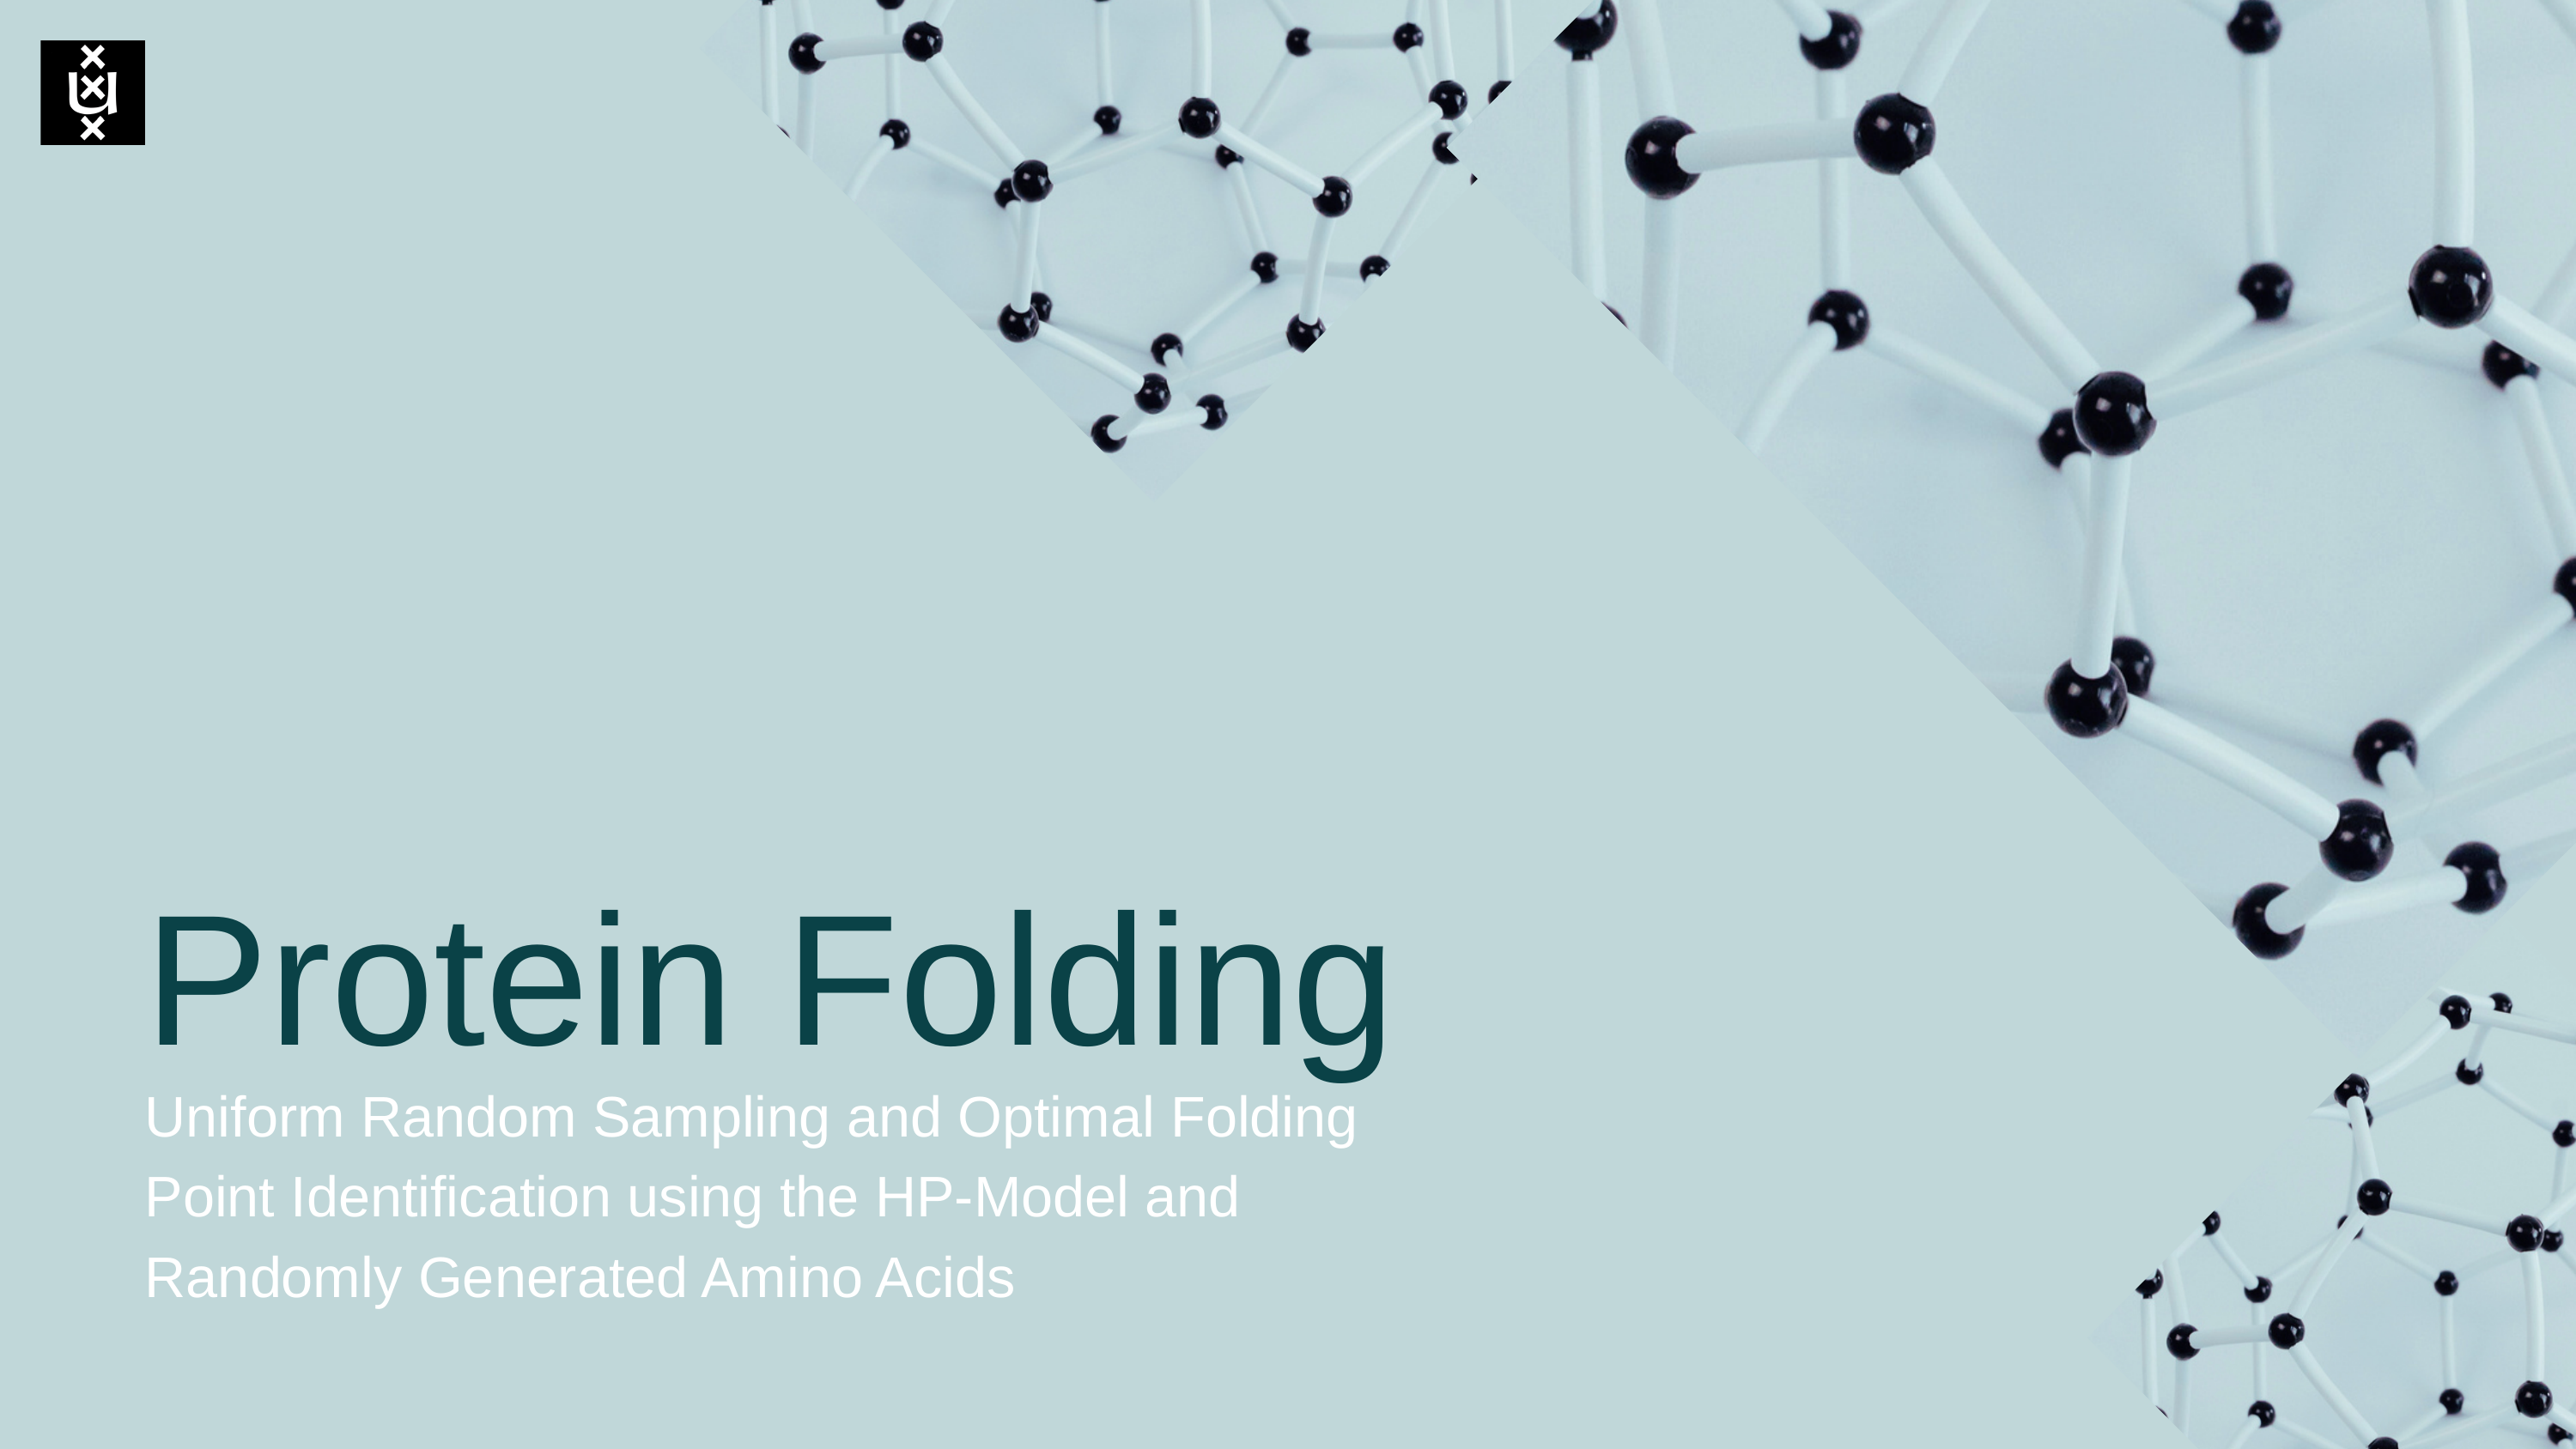

Protein Folding

Uniform Random Sampling and Optimal Folding Point Identification using the HP-Model and Randomly Generated Amino Acids